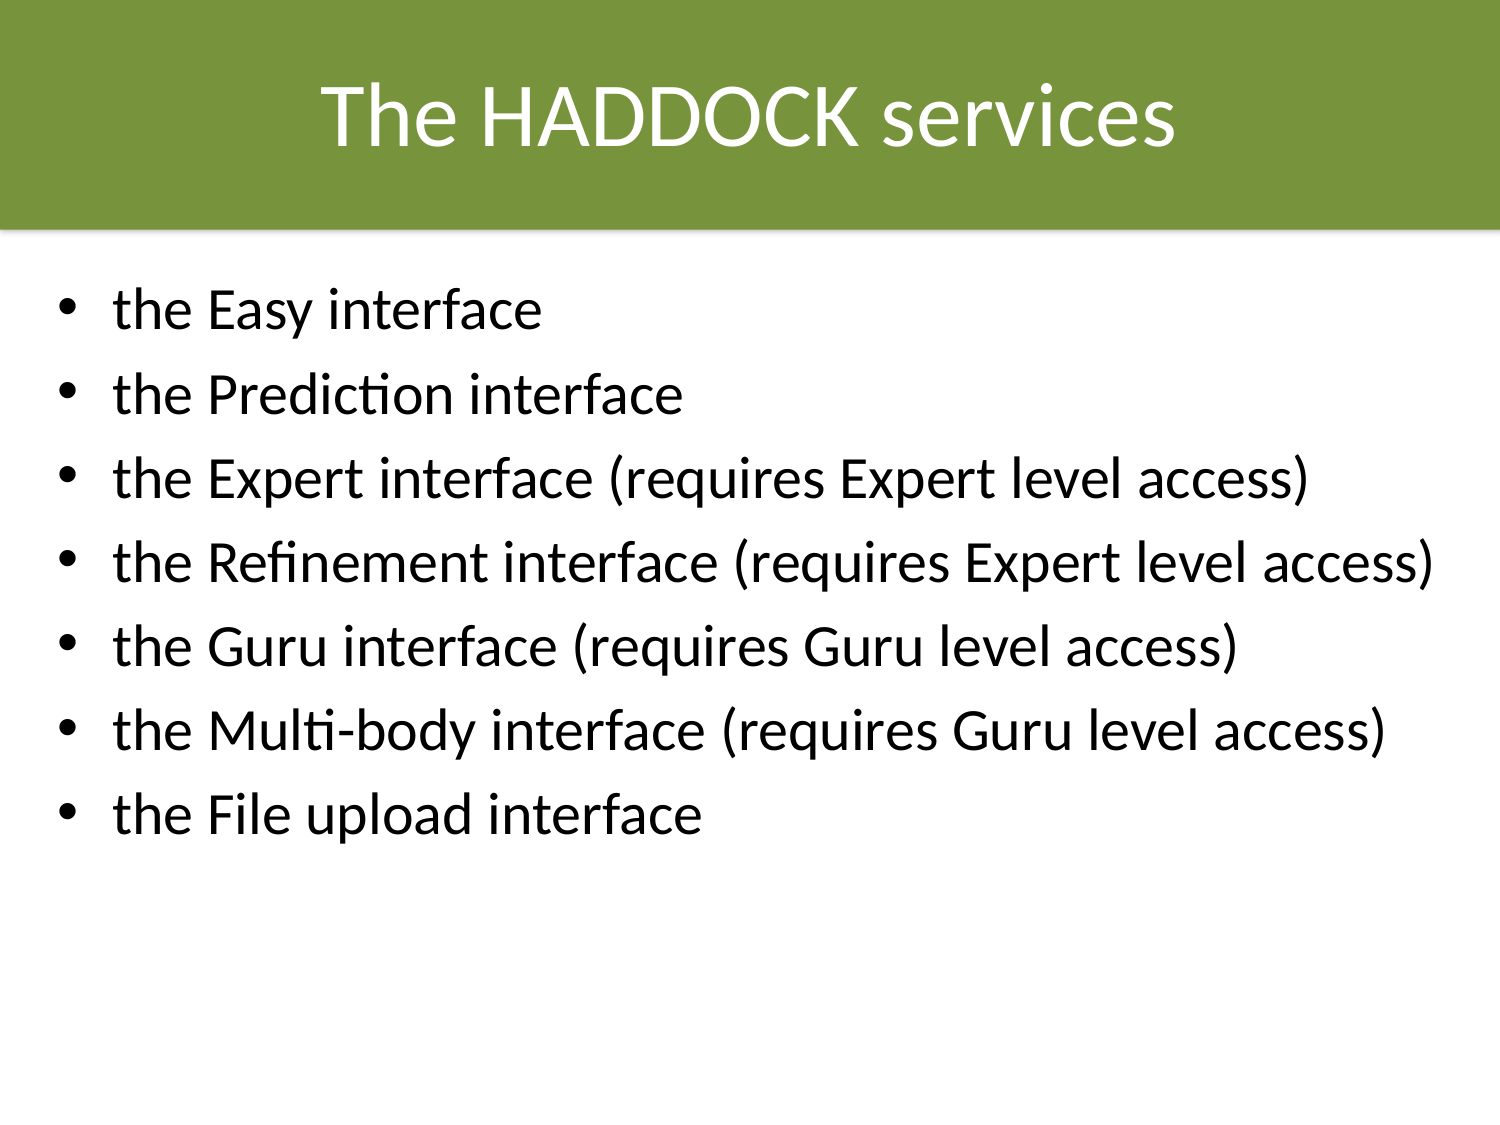

# The HADDOCK services
the Easy interface
the Prediction interface
the Expert interface (requires Expert level access)
the Refinement interface (requires Expert level access)
the Guru interface (requires Guru level access)
the Multi-body interface (requires Guru level access)
the File upload interface